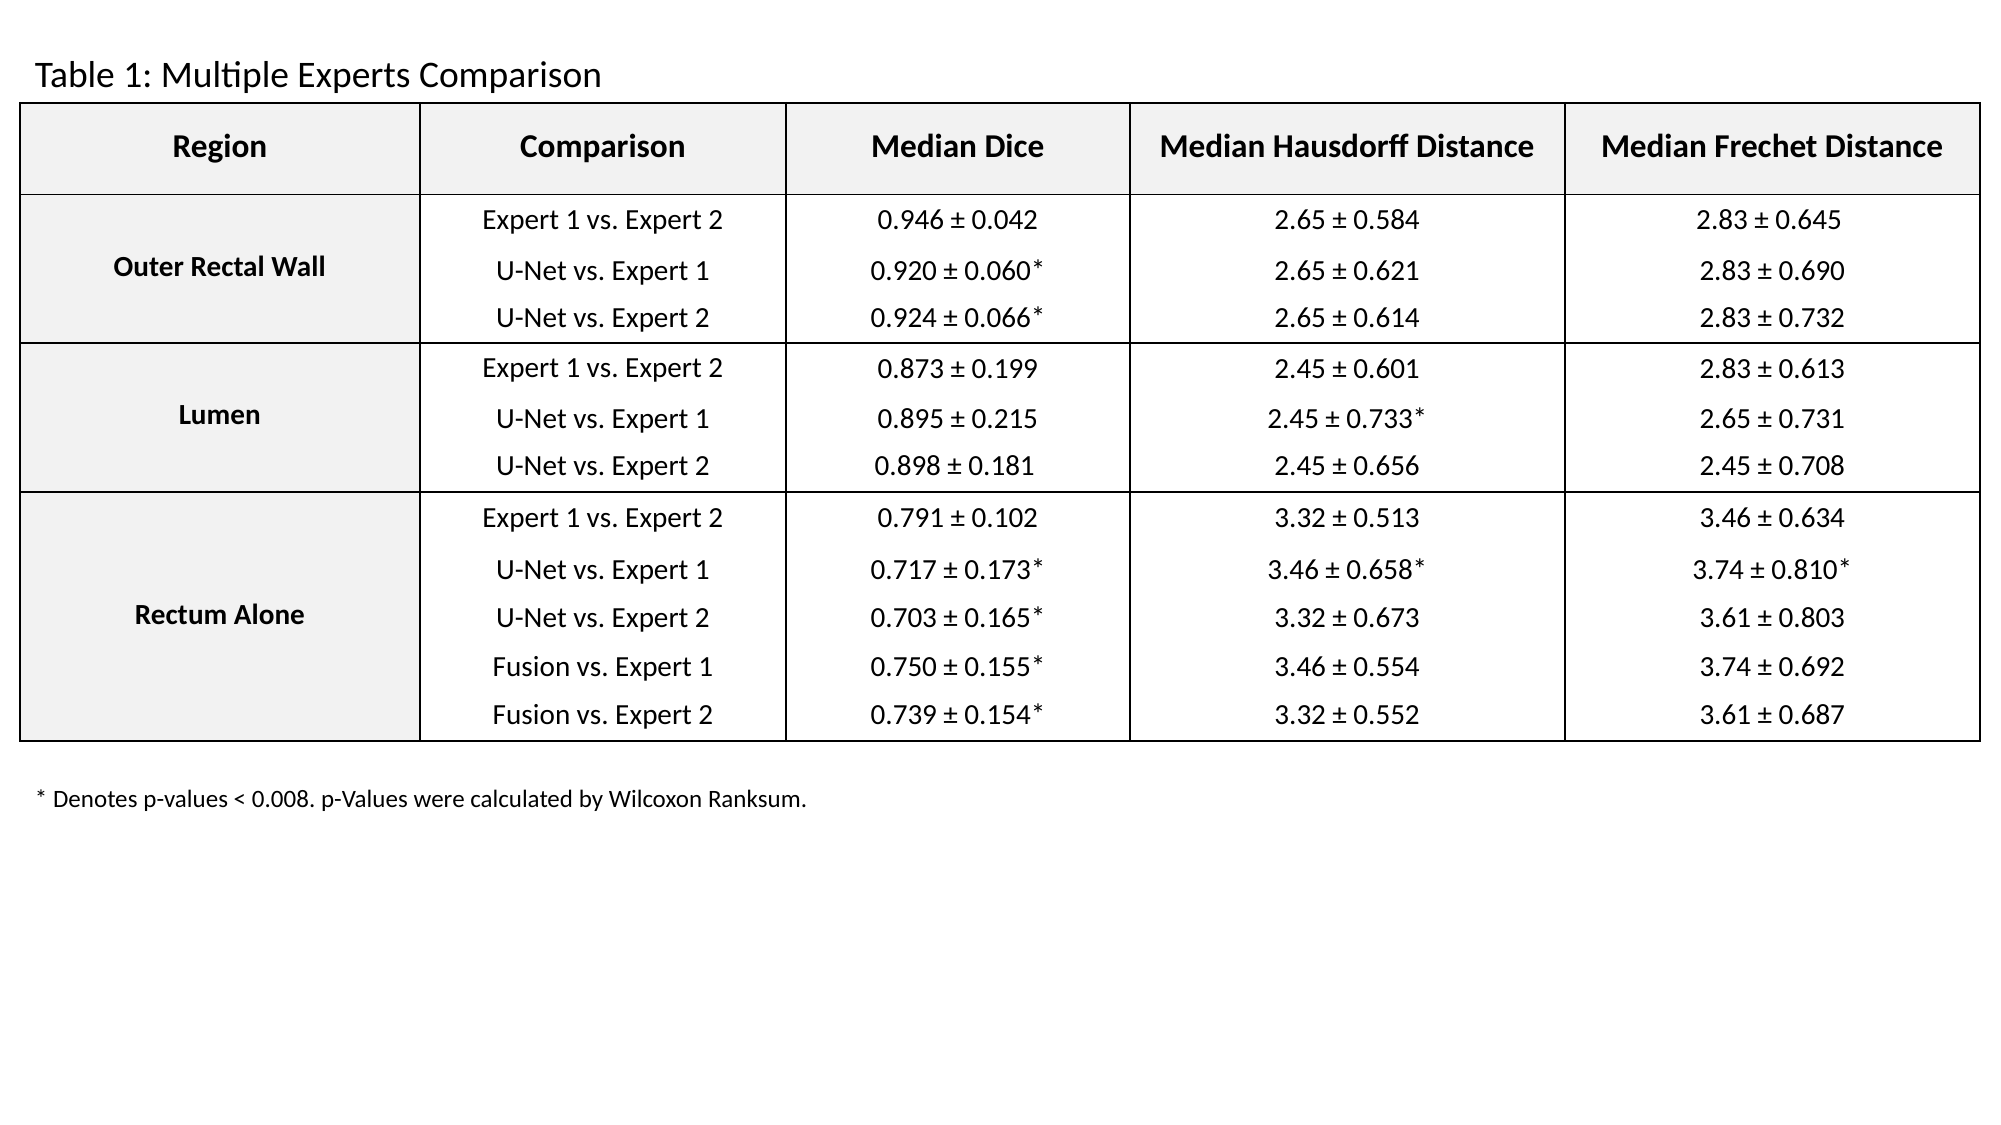

Table 1: Multiple Experts Comparison
| Region | Comparison | Median Dice | Median Hausdorff Distance | Median Frechet Distance |
| --- | --- | --- | --- | --- |
| Outer Rectal Wall | Expert 1 vs. Expert 2 | 0.946 ± 0.042 | 2.65 ± 0.584 | 2.83 ± 0.645 |
| Outer Rectal Wall (entire rectum) | U-Net vs. Expert 1 | 0.920 ± 0.060\* | 2.65 ± 0.621 | 2.83 ± 0.690 |
| Outer Rectal Wall | U-Net vs. Expert 2 | 0.924 ± 0.066\* | 2.65 ± 0.614 | 2.83 ± 0.732 |
| Lumen | Expert 1 vs. Expert 2 | 0.873 ± 0.199 | 2.45 ± 0.601 | 2.83 ± 0.613 |
| Lumen | U-Net vs. Expert 1 | 0.895 ± 0.215 | 2.45 ± 0.733\* | 2.65 ± 0.731 |
| Lumen | U-Net vs. Expert 2 | 0.898 ± 0.181 | 2.45 ± 0.656 | 2.45 ± 0.708 |
| Rectum Alone | Expert 1 vs. Expert 2 | 0.791 ± 0.102 | 3.32 ± 0.513 | 3.46 ± 0.634 |
| Rectal Wall (rectum, excluded lumen) | U-Net vs. Expert 1 | 0.717 ± 0.173\* | 3.46 ± 0.658\* | 3.74 ± 0.810\* |
|  | U-Net vs. Expert 2 | 0.703 ± 0.165\* | 3.32 ± 0.673 | 3.61 ± 0.803 |
|  | Fusion vs. Expert 1 | 0.750 ± 0.155\* | 3.46 ± 0.554 | 3.74 ± 0.692 |
|  | Fusion vs. Expert 2 | 0.739 ± 0.154\* | 3.32 ± 0.552 | 3.61 ± 0.687 |
* Denotes p-values < 0.008. p-Values were calculated by Wilcoxon Ranksum.